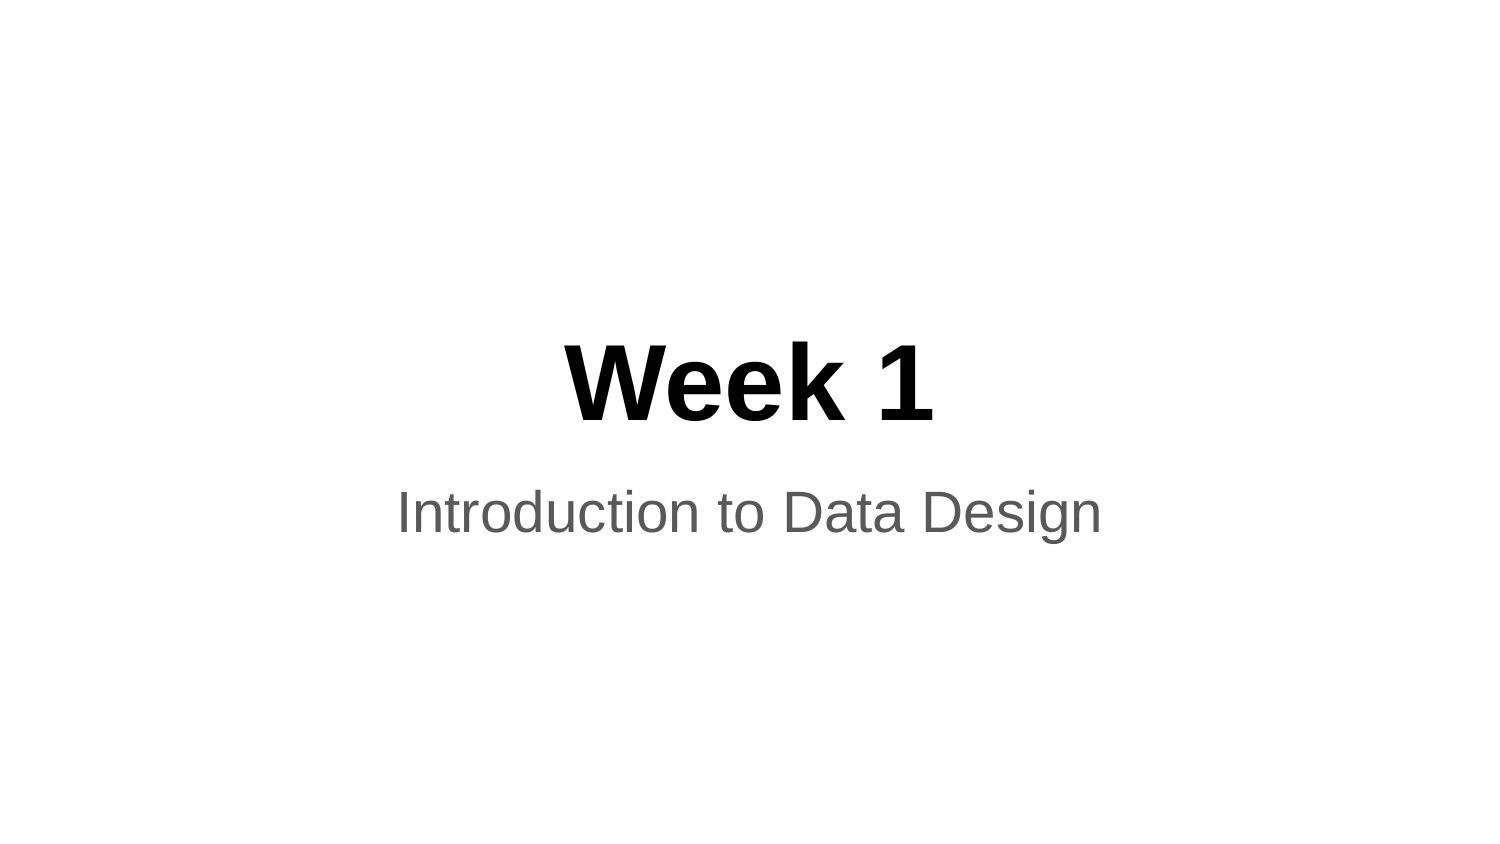

# Week 1
Introduction to Data Design